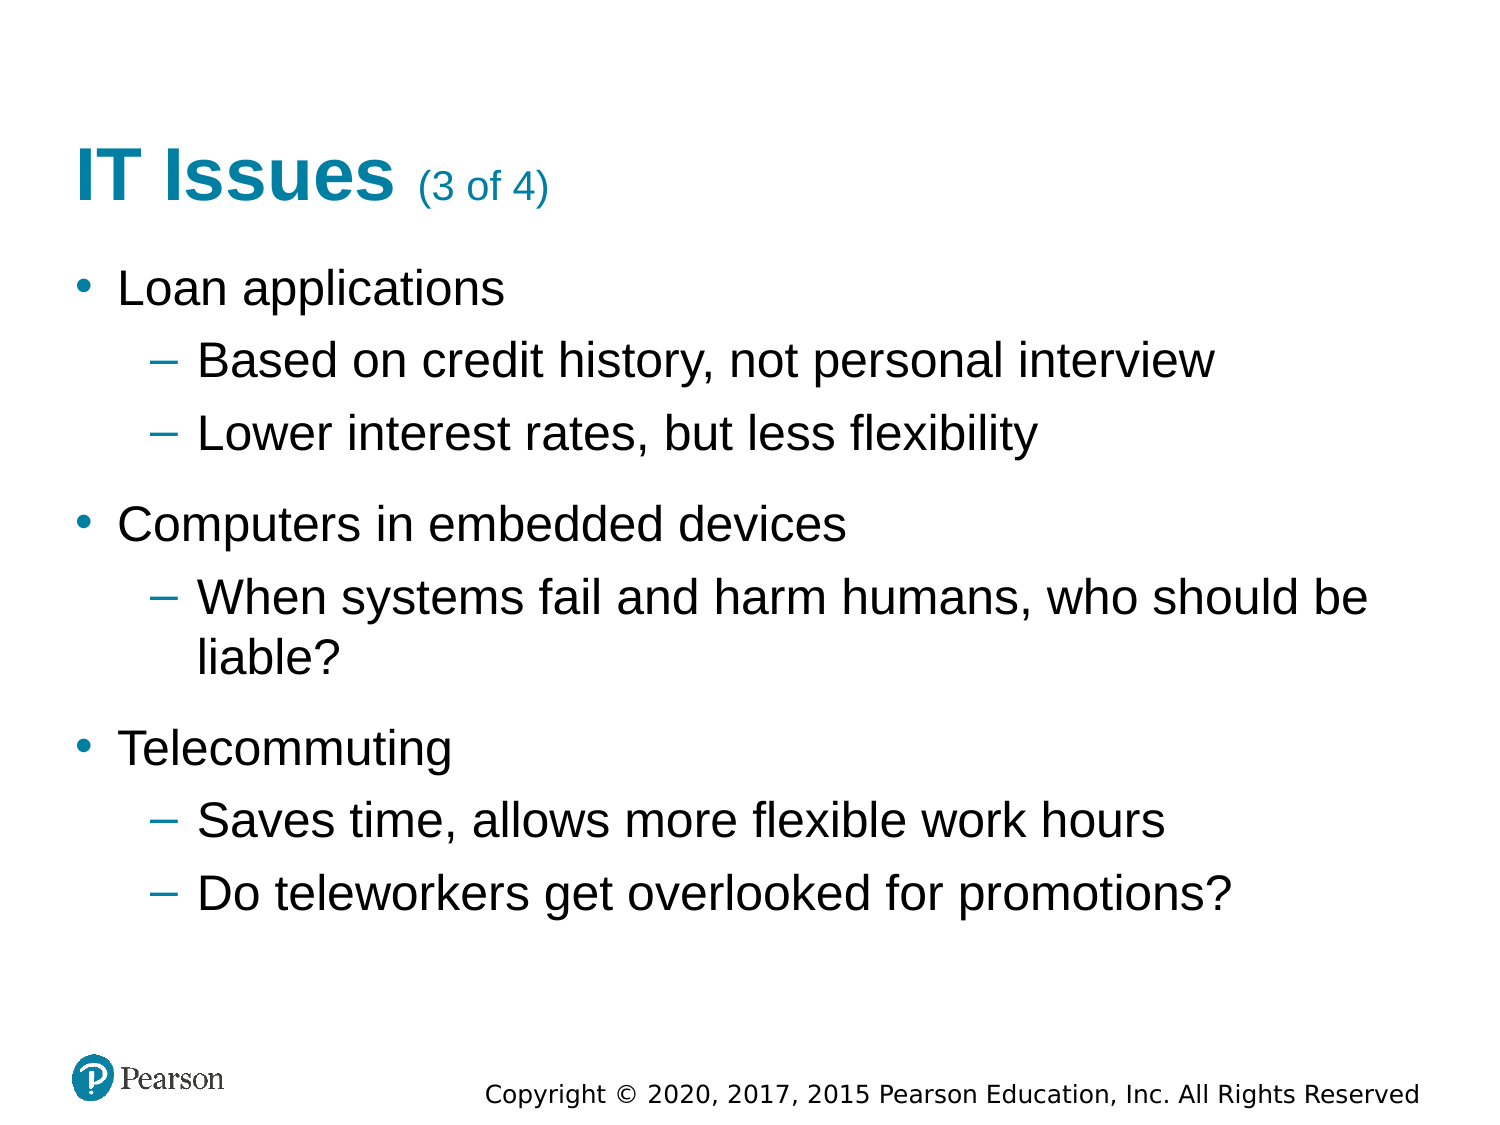

# I T Issues (3 of 4)
Loan applications
Based on credit history, not personal interview
Lower interest rates, but less flexibility
Computers in embedded devices
When systems fail and harm humans, who should be liable?
Telecommuting
Saves time, allows more flexible work hours
Do teleworkers get overlooked for promotions?